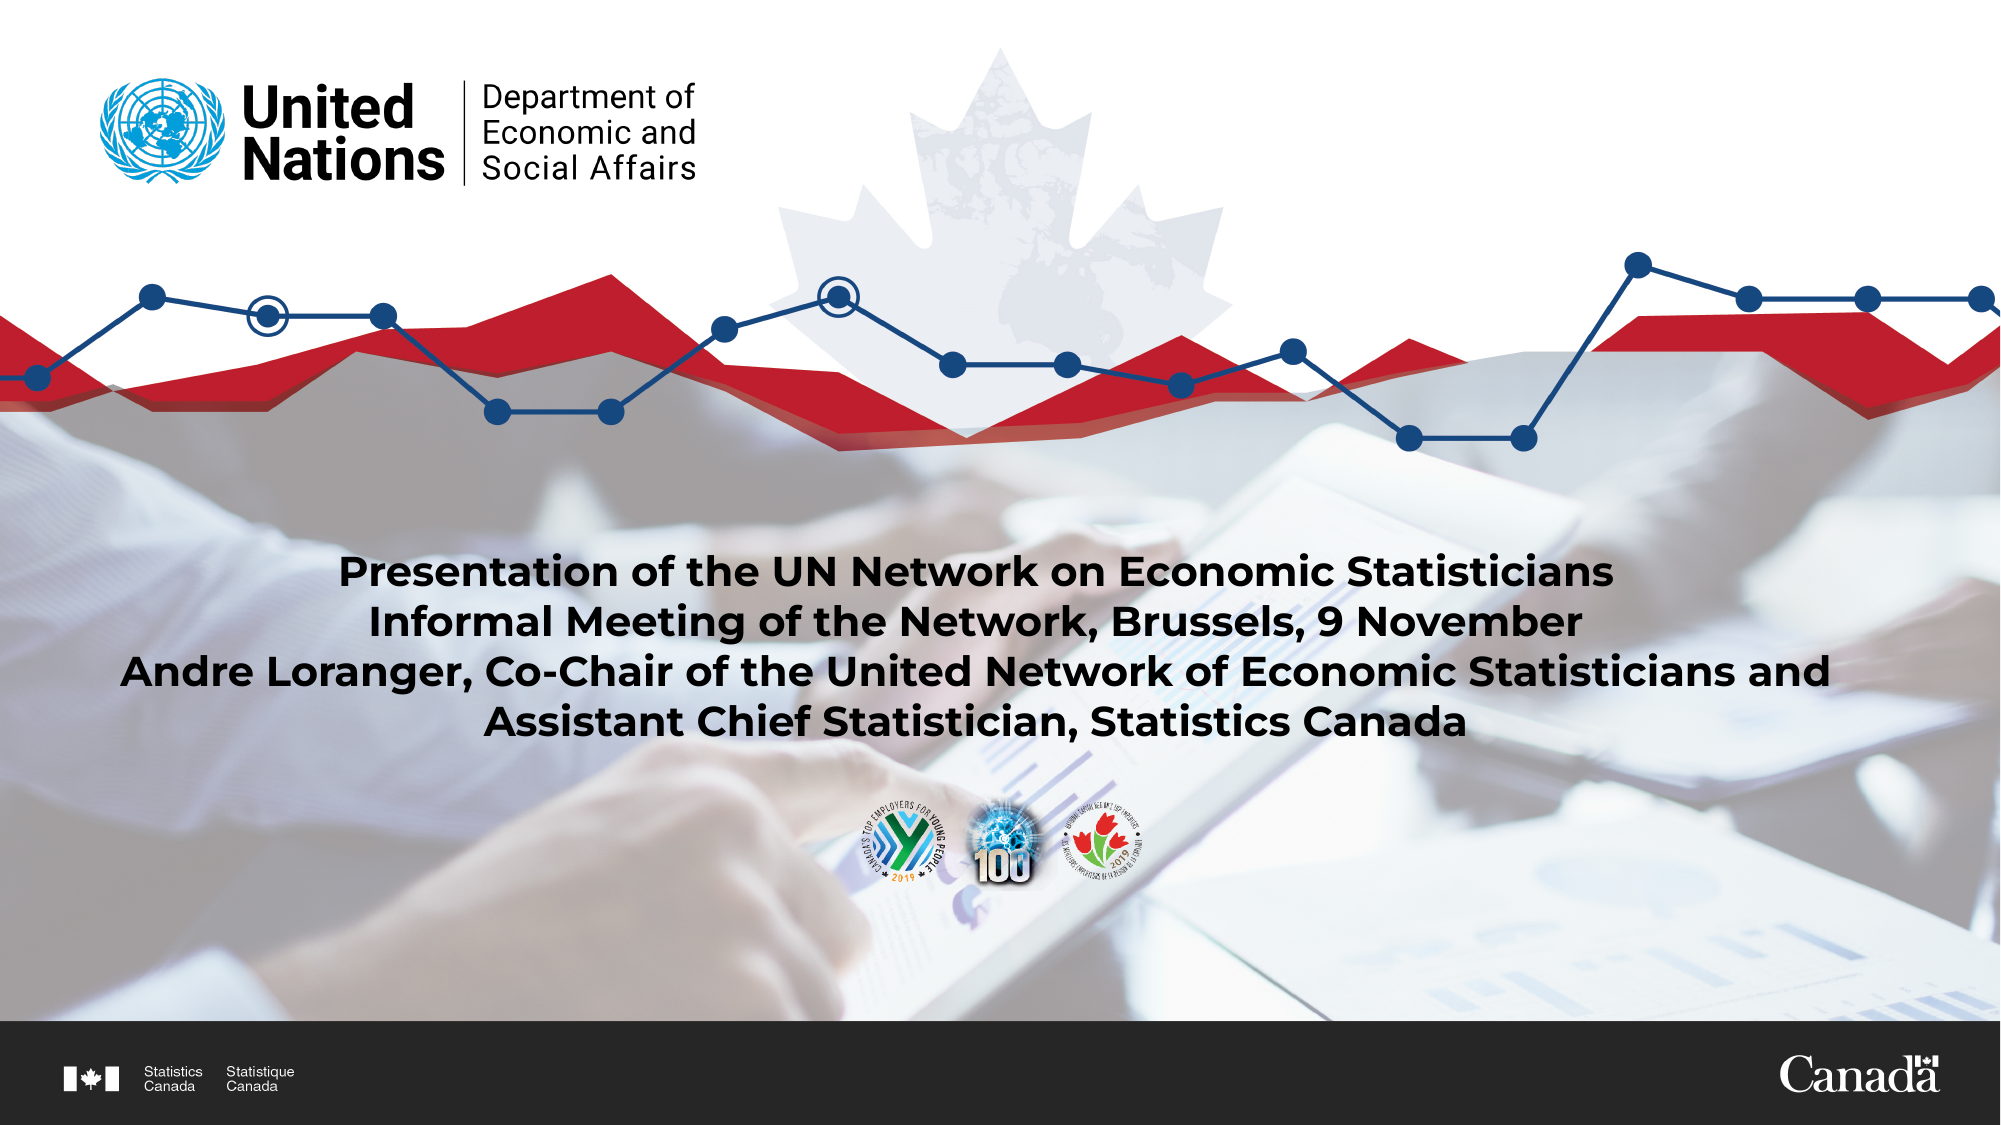

Presentation of the UN Network on Economic Statisticians
Informal Meeting of the Network, Brussels, 9 November
Andre Loranger, Co-Chair of the United Network of Economic Statisticians and Assistant Chief Statistician, Statistics Canada